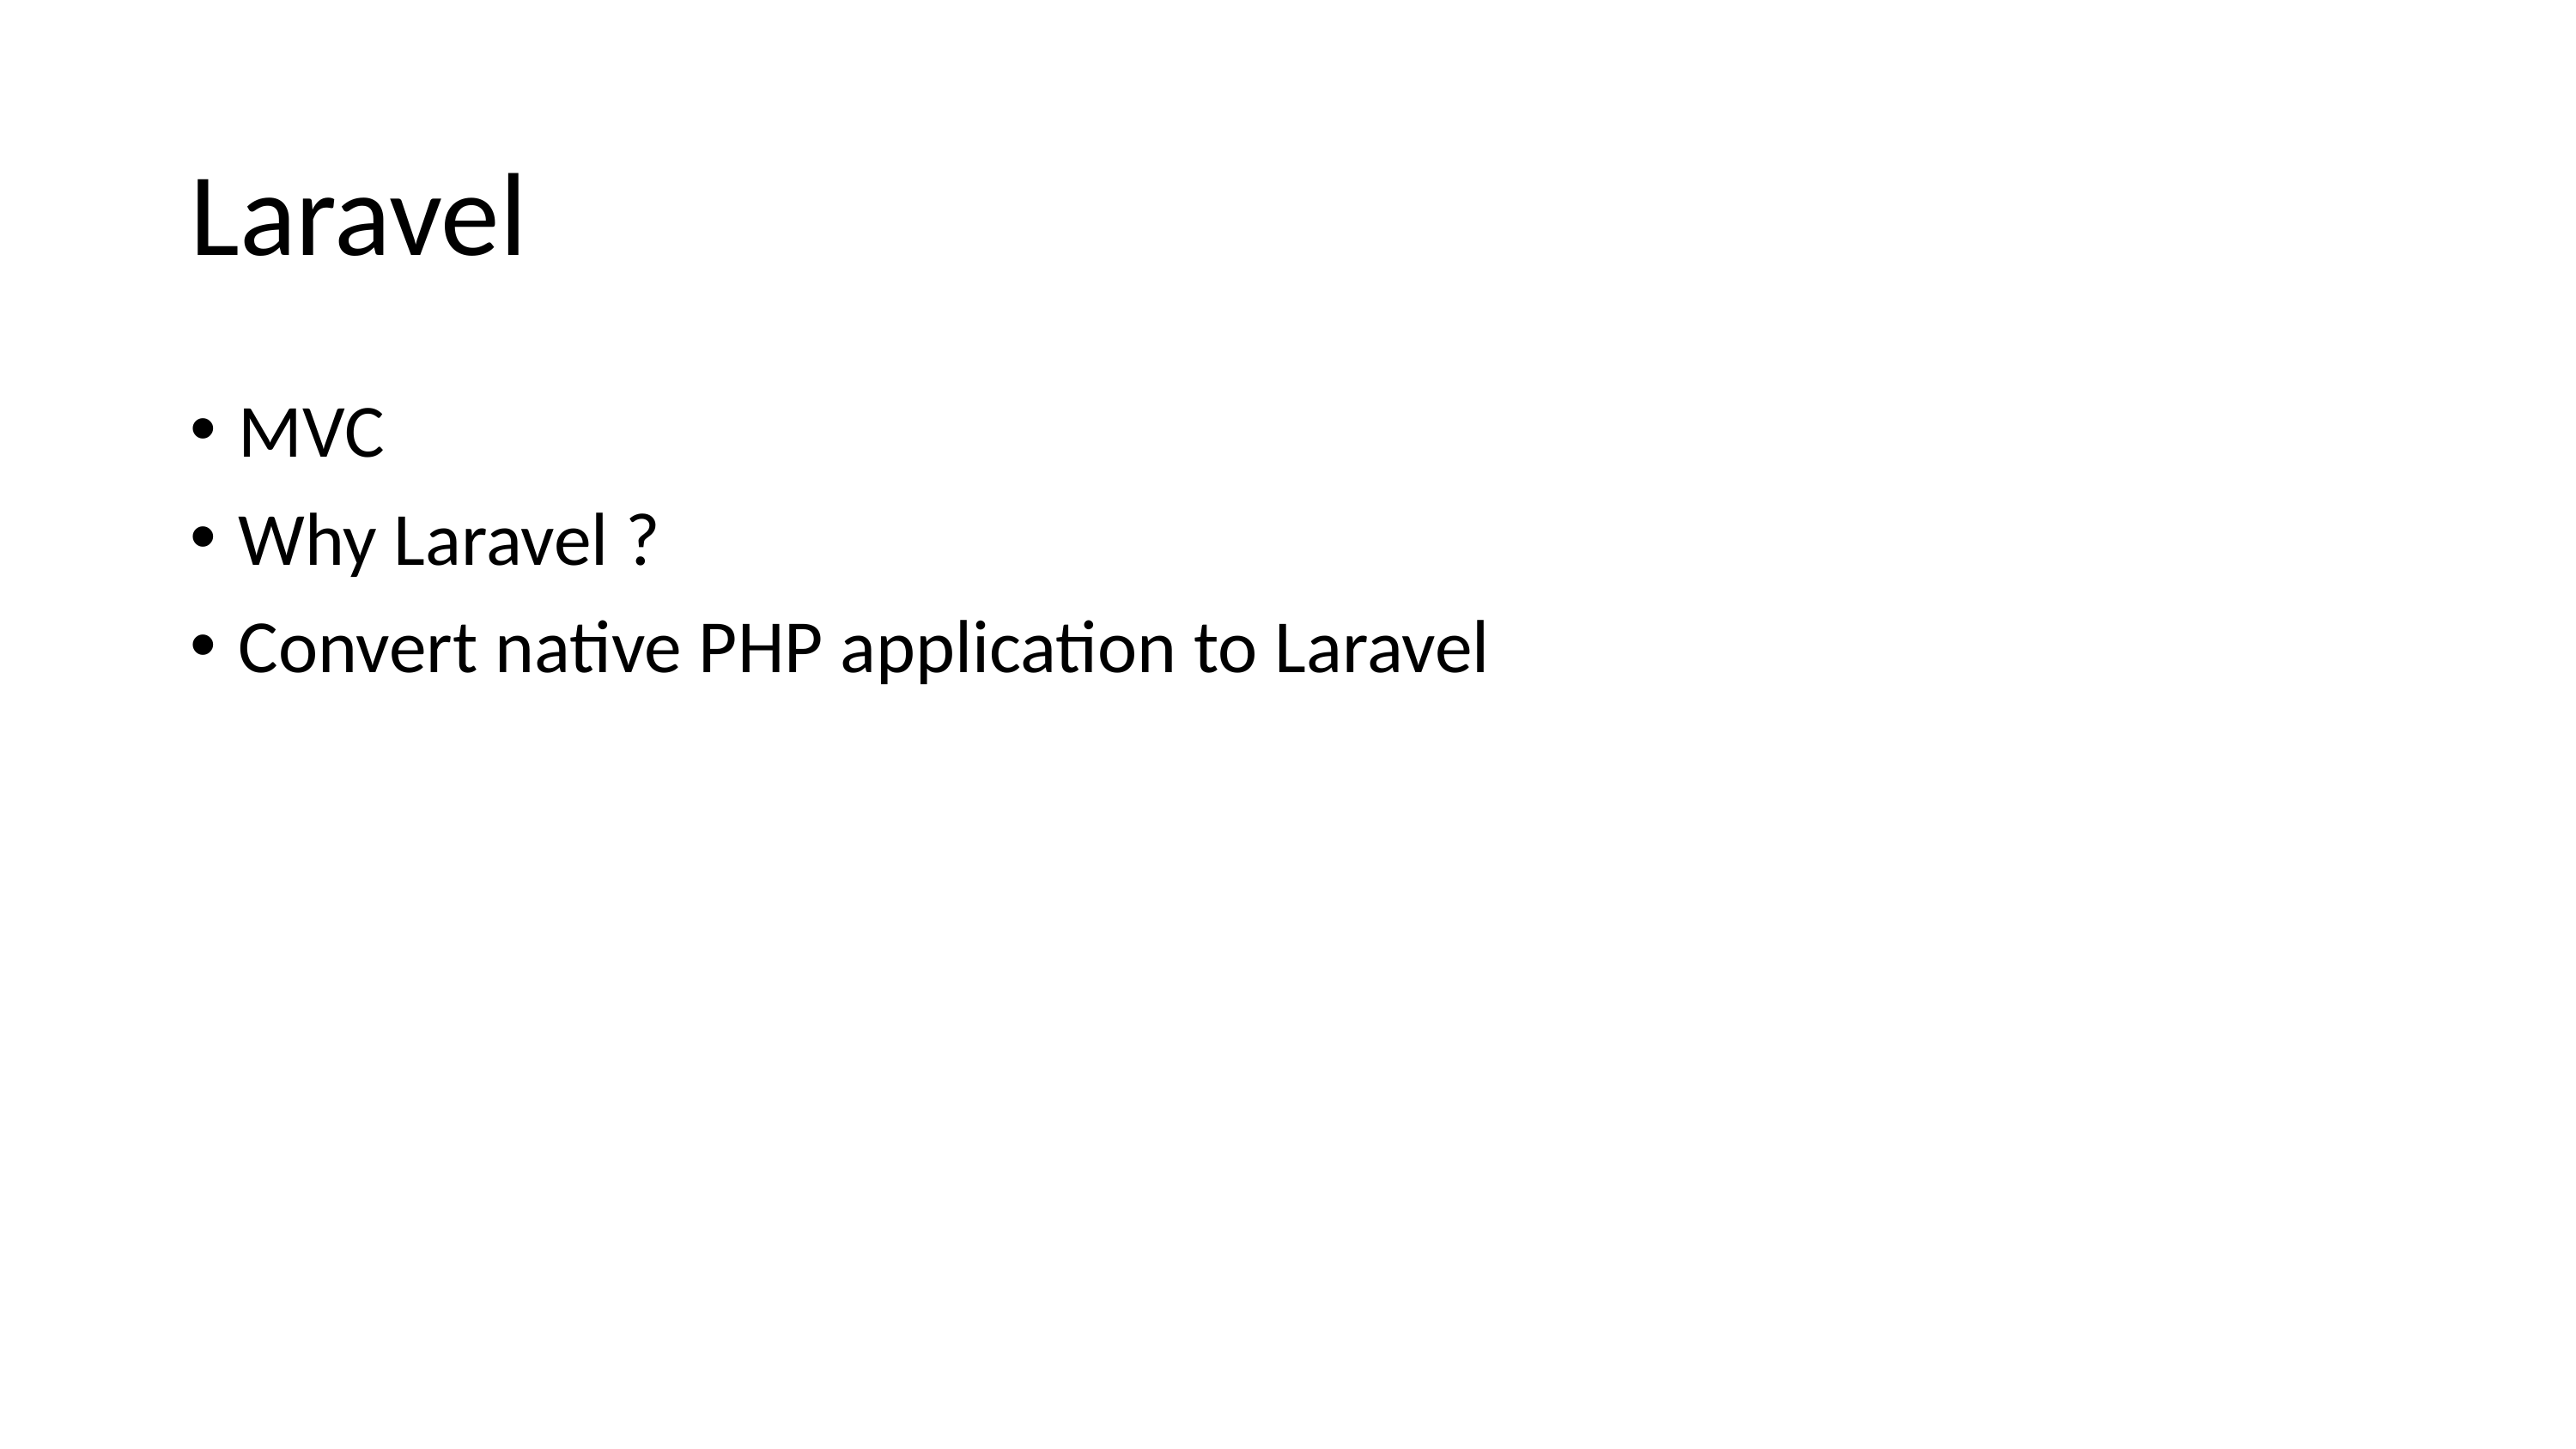

# Laravel
MVC
Why Laravel ?
Convert native PHP application to Laravel